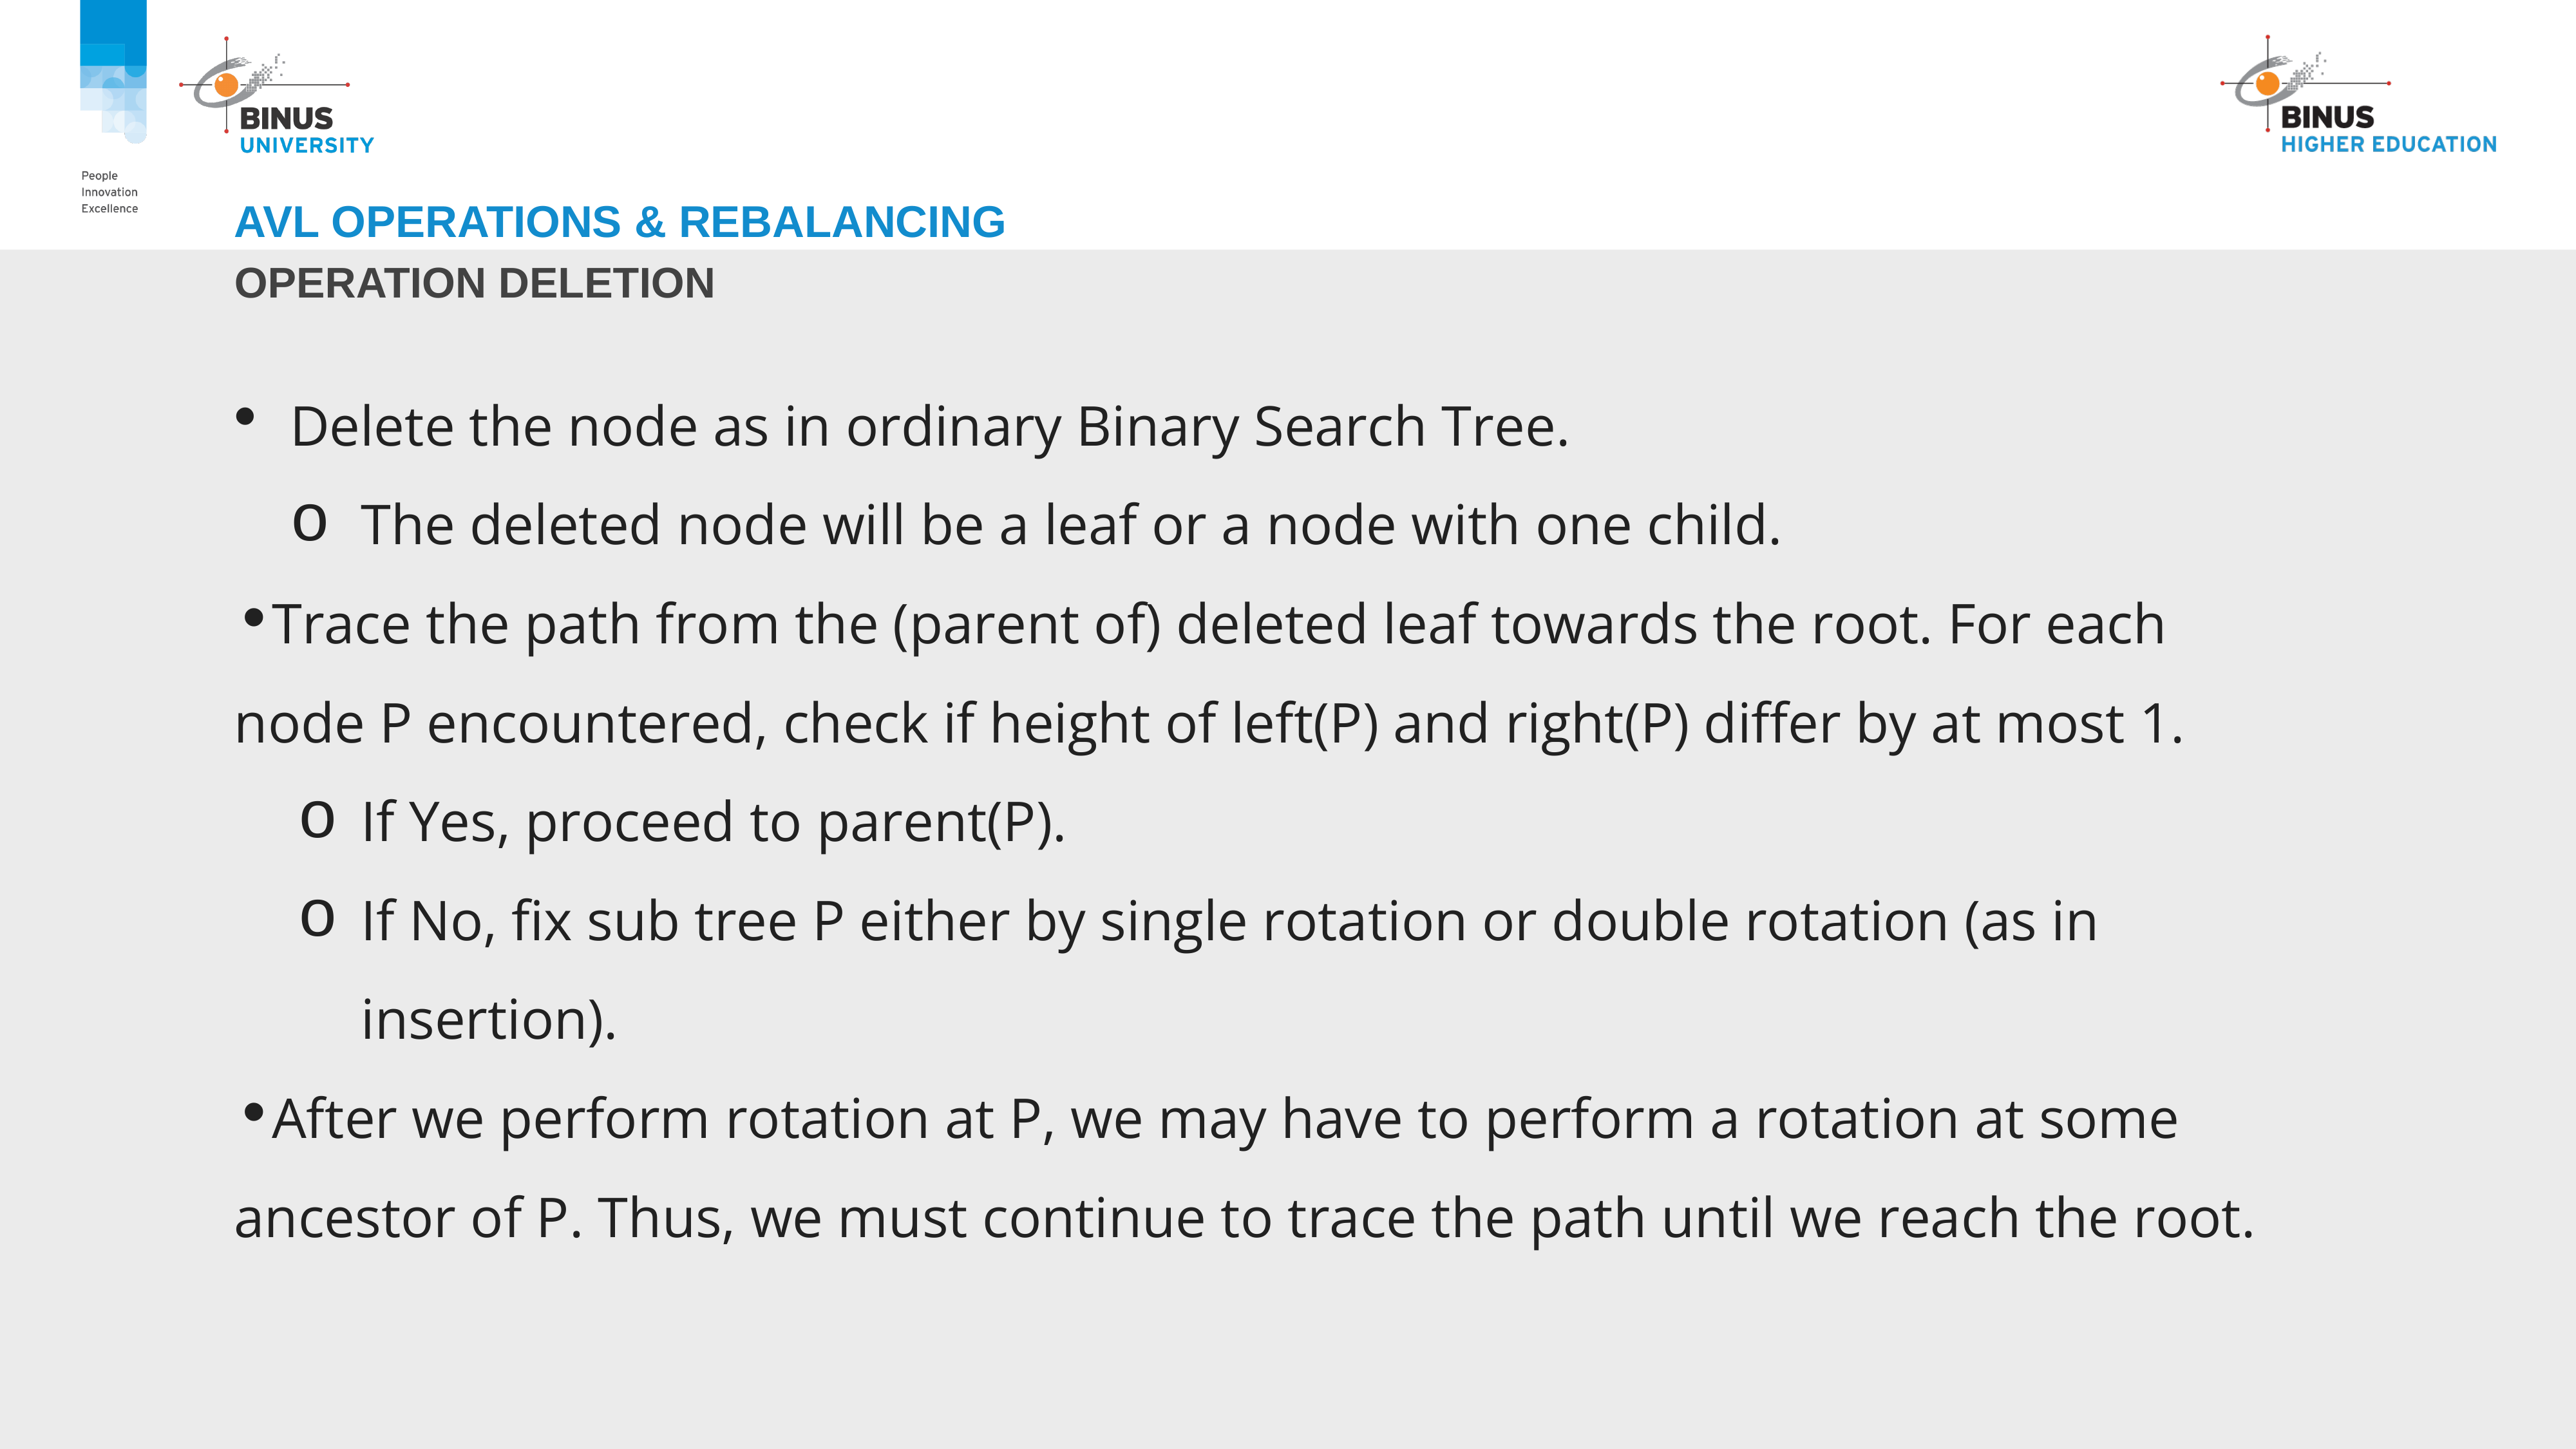

# AVL Operations & Rebalancing
OPERATION DELETION
Delete the node as in ordinary Binary Search Tree.
The deleted node will be a leaf or a node with one child.
Trace the path from the (parent of) deleted leaf towards the root. For each node P encountered, check if height of left(P) and right(P) differ by at most 1.
If Yes, proceed to parent(P).
If No, fix sub tree P either by single rotation or double rotation (as in insertion).
After we perform rotation at P, we may have to perform a rotation at some ancestor of P. Thus, we must continue to trace the path until we reach the root.